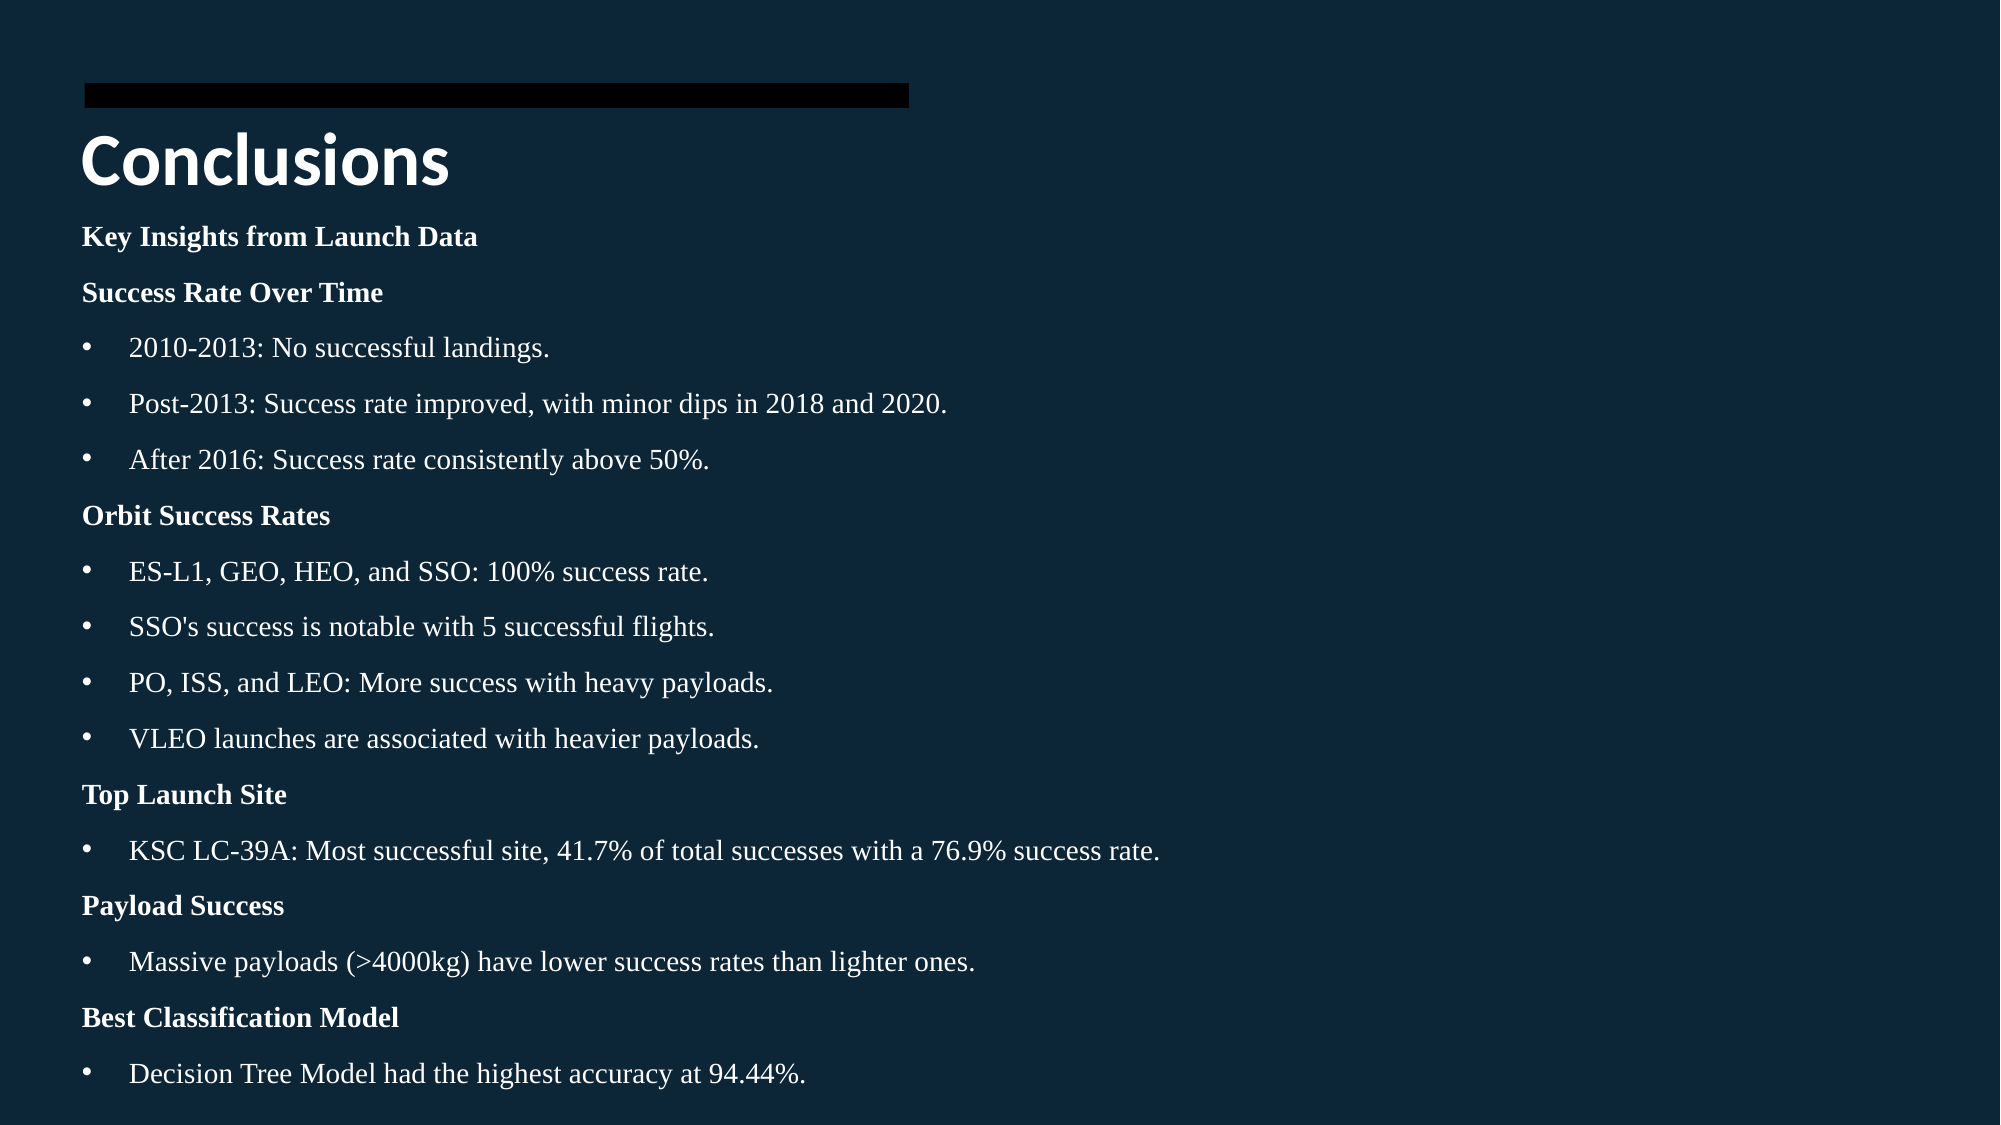

Conclusions
Key Insights from Launch Data
Success Rate Over Time
2010-2013: No successful landings.
Post-2013: Success rate improved, with minor dips in 2018 and 2020.
After 2016: Success rate consistently above 50%.
Orbit Success Rates
ES-L1, GEO, HEO, and SSO: 100% success rate.
SSO's success is notable with 5 successful flights.
PO, ISS, and LEO: More success with heavy payloads.
VLEO launches are associated with heavier payloads.
Top Launch Site
KSC LC-39A: Most successful site, 41.7% of total successes with a 76.9% success rate.
Payload Success
Massive payloads (>4000kg) have lower success rates than lighter ones.
Best Classification Model
Decision Tree Model had the highest accuracy at 94.44%.